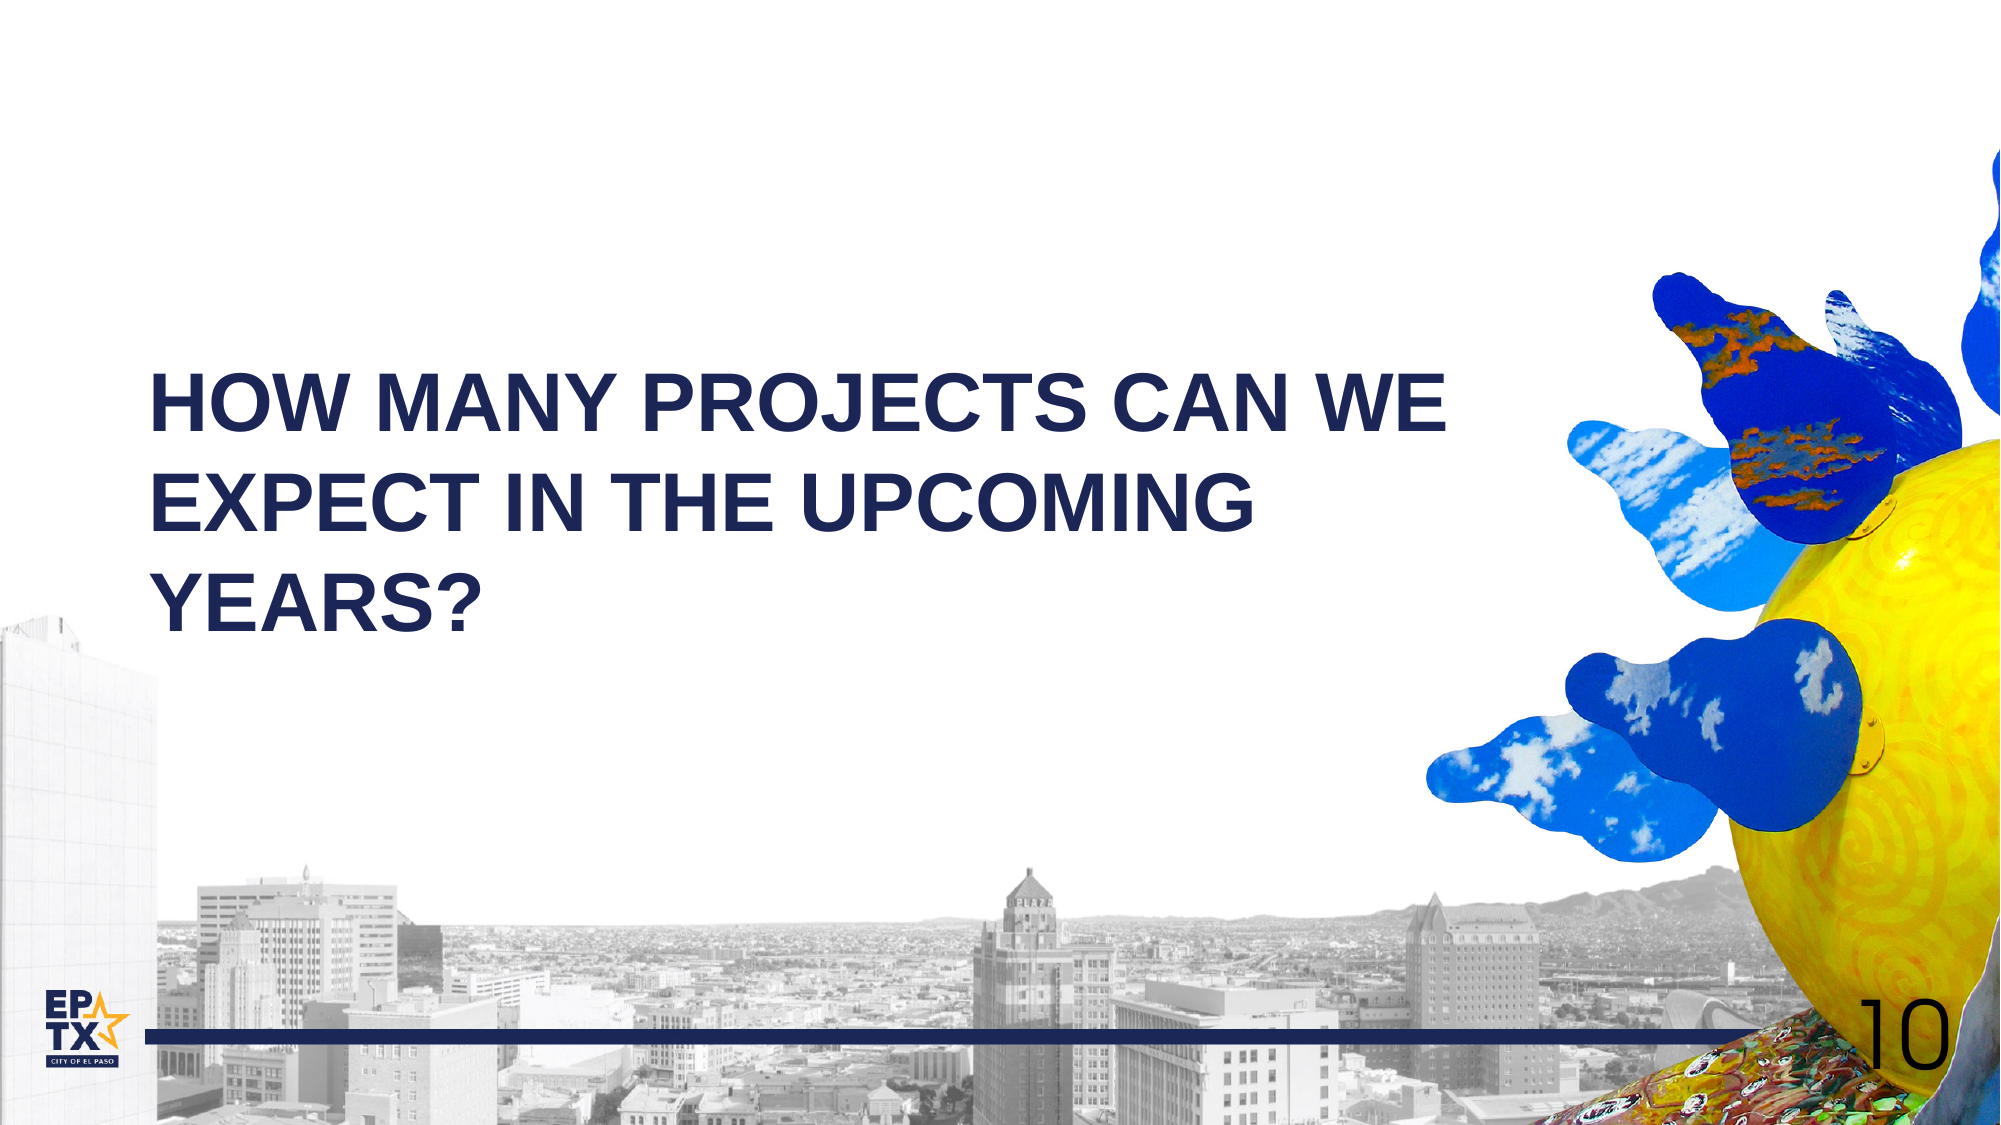

How many projects can we expect in the upcoming years?
10